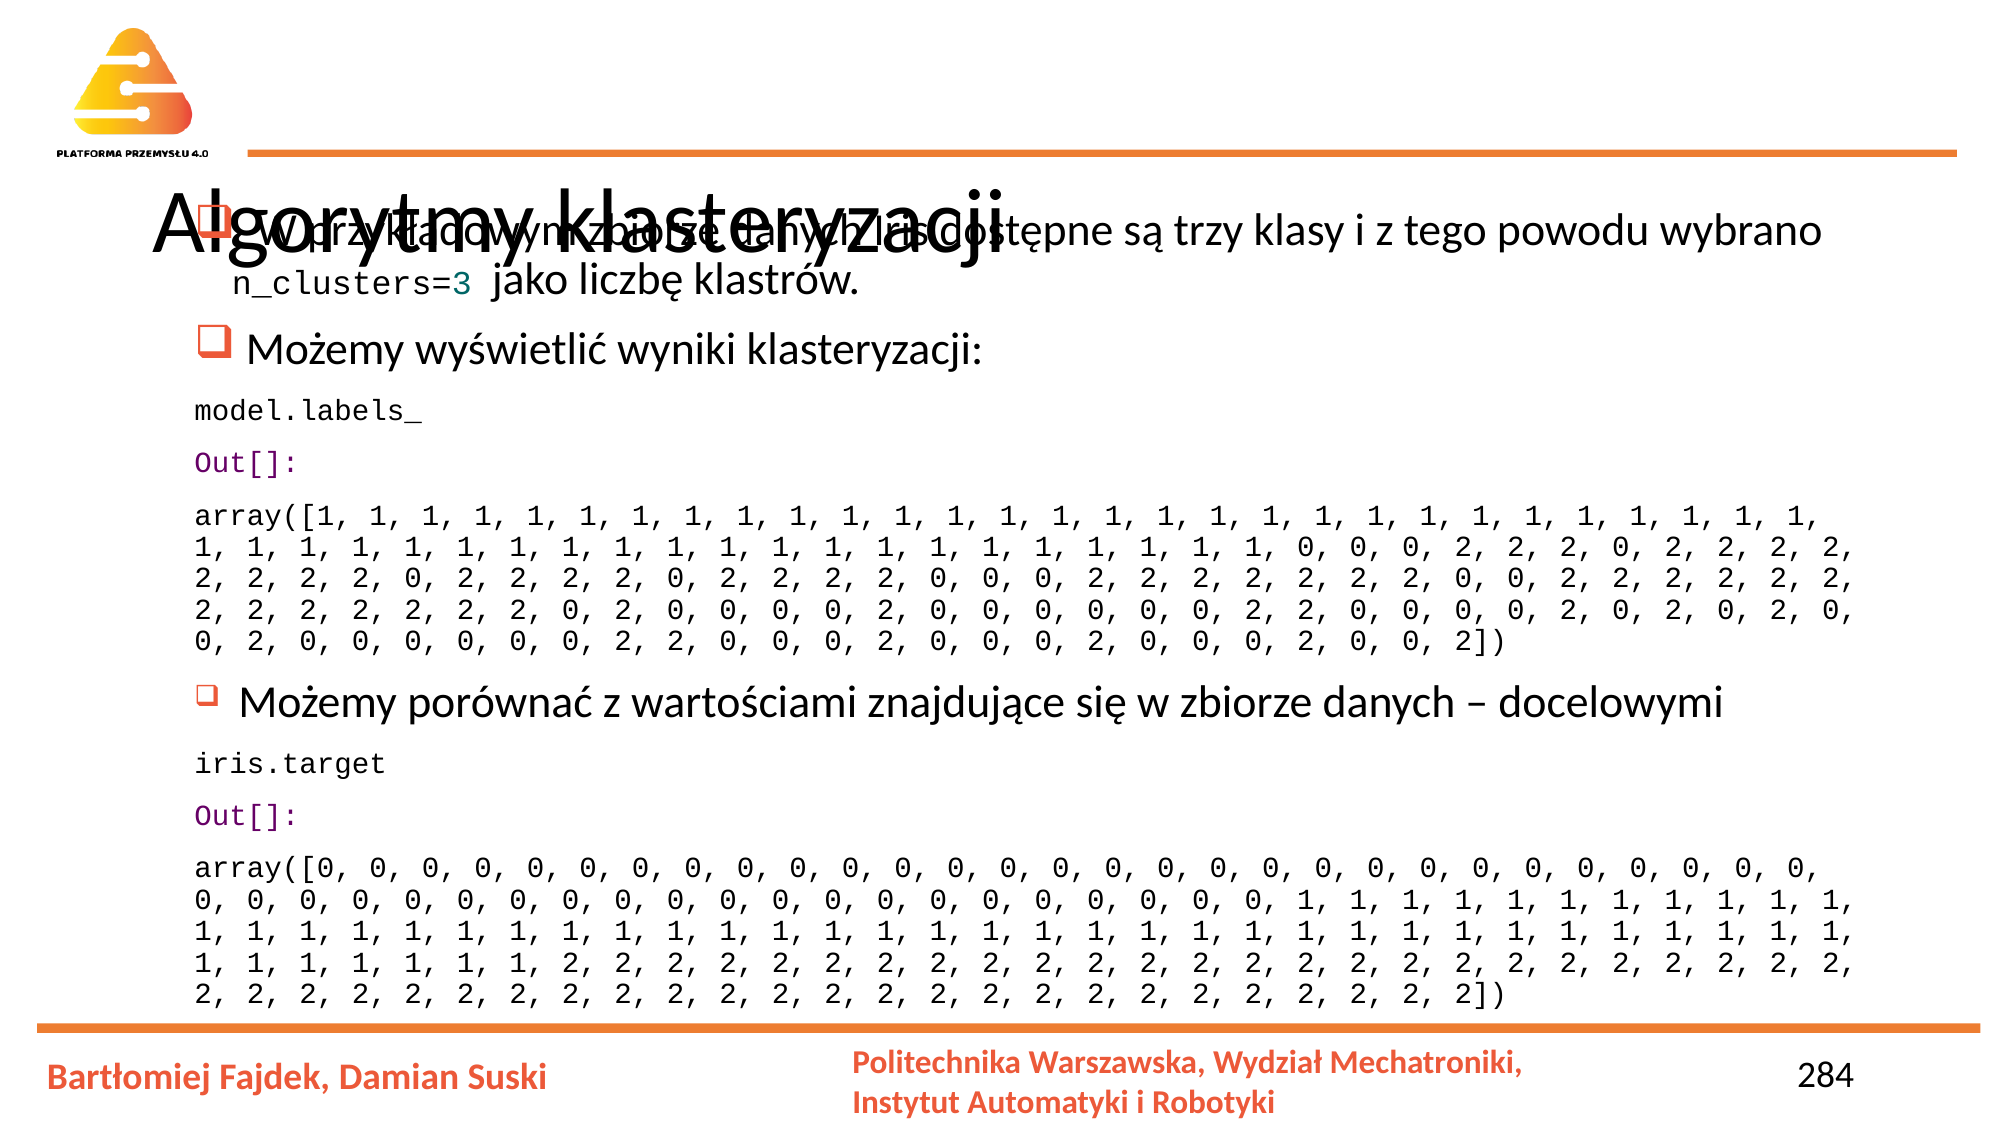

# Algorytmy klasteryzacji
  W przykładowym zbiorze danych Iris dostępne są trzy klasy i z tego powodu wybrano n_clusters=3 jako liczbę klastrów.
 Możemy wyświetlić wyniki klasteryzacji:
model.labels_
Out[]:
array([1, 1, 1, 1, 1, 1, 1, 1, 1, 1, 1, 1, 1, 1, 1, 1, 1, 1, 1, 1, 1, 1, 1, 1, 1, 1, 1, 1, 1, 1, 1, 1, 1, 1, 1, 1, 1, 1, 1, 1, 1, 1, 1, 1, 1, 1, 1, 1, 1, 1, 0, 0, 0, 2, 2, 2, 0, 2, 2, 2, 2, 2, 2, 2, 2, 0, 2, 2, 2, 2, 0, 2, 2, 2, 2, 0, 0, 0, 2, 2, 2, 2, 2, 2, 2, 0, 0, 2, 2, 2, 2, 2, 2, 2, 2, 2, 2, 2, 2, 2, 0, 2, 0, 0, 0, 0, 2, 0, 0, 0, 0, 0, 0, 2, 2, 0, 0, 0, 0, 2, 0, 2, 0, 2, 0, 0, 2, 0, 0, 0, 0, 0, 0, 2, 2, 0, 0, 0, 2, 0, 0, 0, 2, 0, 0, 0, 2, 0, 0, 2])
 Możemy porównać z wartościami znajdujące się w zbiorze danych – docelowymi
iris.target
Out[]:
array([0, 0, 0, 0, 0, 0, 0, 0, 0, 0, 0, 0, 0, 0, 0, 0, 0, 0, 0, 0, 0, 0, 0, 0, 0, 0, 0, 0, 0, 0, 0, 0, 0, 0, 0, 0, 0, 0, 0, 0, 0, 0, 0, 0, 0, 0, 0, 0, 0, 0, 1, 1, 1, 1, 1, 1, 1, 1, 1, 1, 1, 1, 1, 1, 1, 1, 1, 1, 1, 1, 1, 1, 1, 1, 1, 1, 1, 1, 1, 1, 1, 1, 1, 1, 1, 1, 1, 1, 1, 1, 1, 1, 1, 1, 1, 1, 1, 1, 1, 1, 2, 2, 2, 2, 2, 2, 2, 2, 2, 2, 2, 2, 2, 2, 2, 2, 2, 2, 2, 2, 2, 2, 2, 2, 2, 2, 2, 2, 2, 2, 2, 2, 2, 2, 2, 2, 2, 2, 2, 2, 2, 2, 2, 2, 2, 2, 2, 2, 2, 2])

284